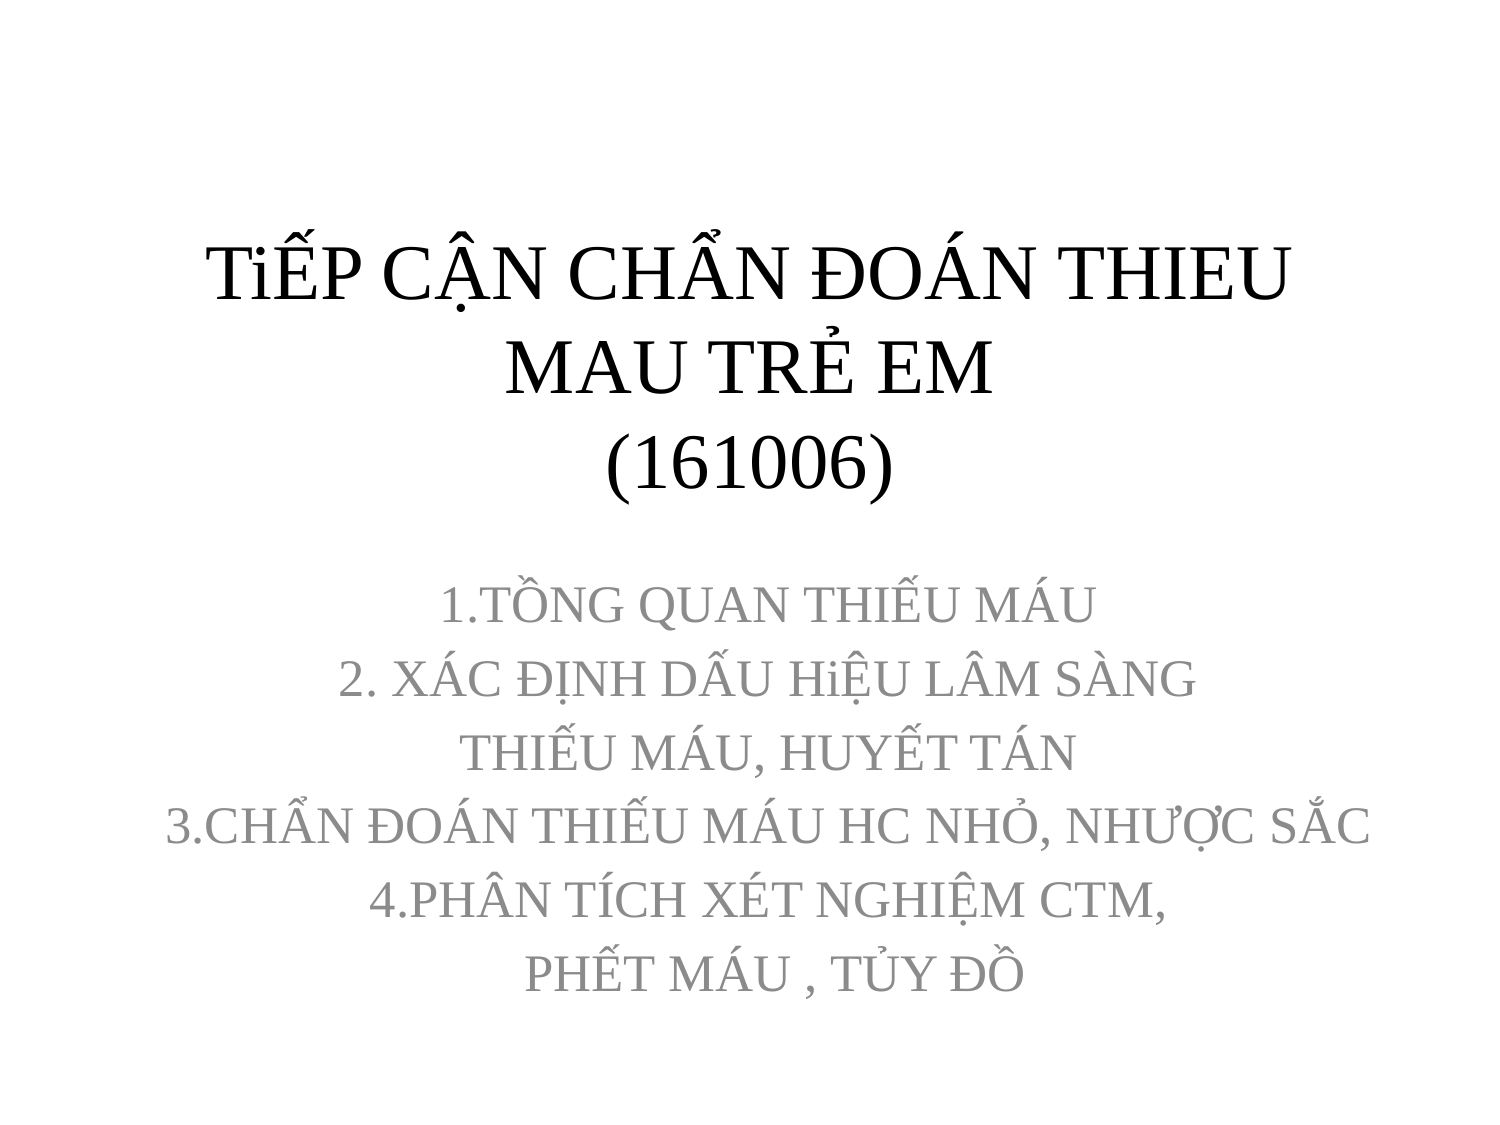

# TiẾP CẬN CHẨN ĐOÁN THIEU MAU TRẺ EM (161006)
1.TỒNG QUAN THIẾU MÁU
2. XÁC ĐỊNH DẤU HiỆU LÂM SÀNG
THIẾU MÁU, HUYẾT TÁN
3.CHẨN ĐOÁN THIẾU MÁU HC NHỎ, NHƯỢC SẮC
4.PHÂN TÍCH XÉT NGHIỆM CTM,
 PHẾT MÁU , TỦY ĐỒ